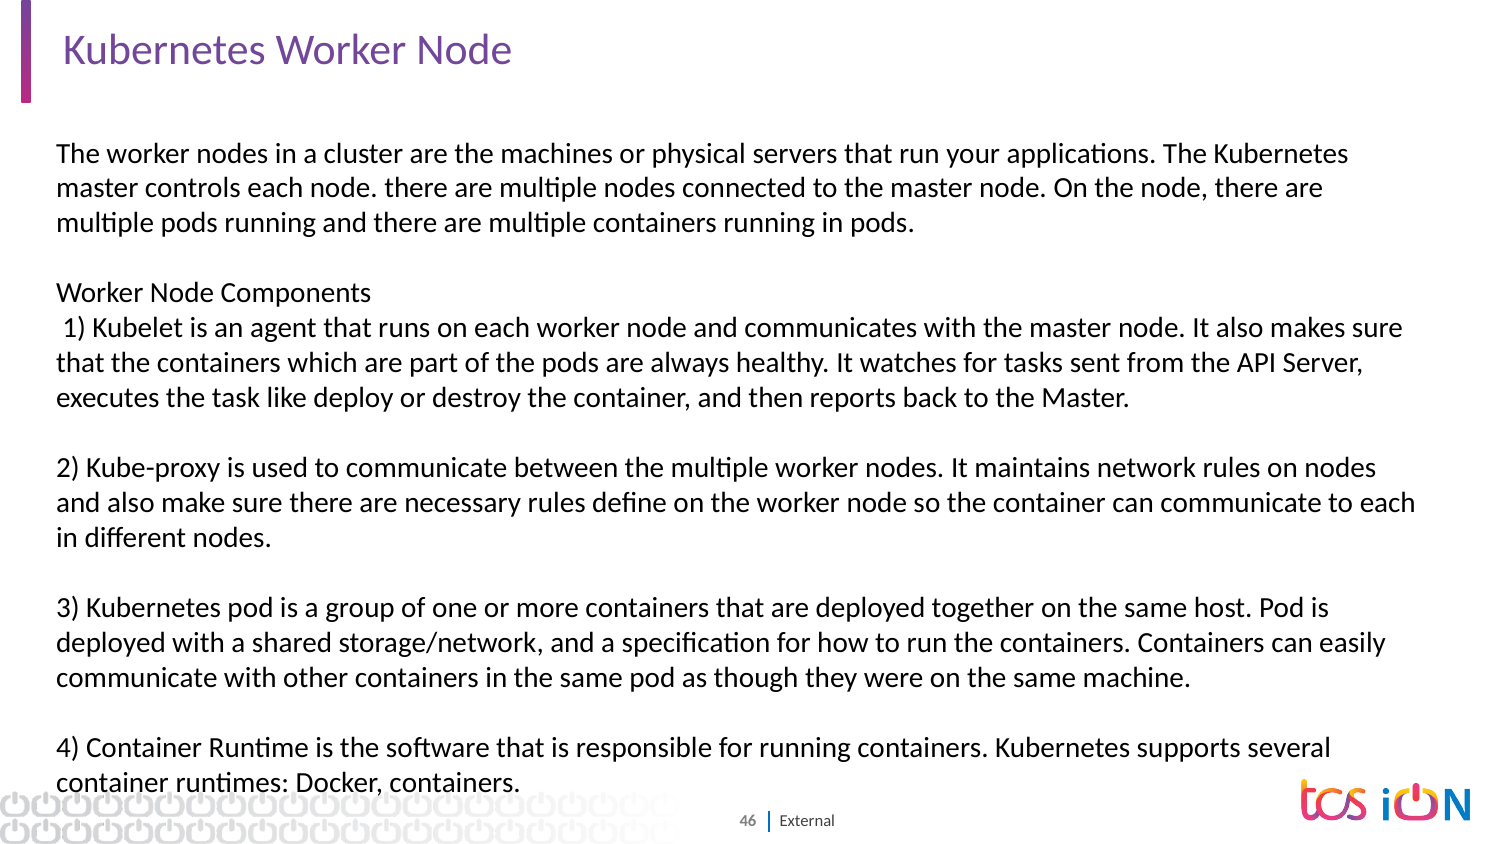

# Kubernetes Worker Node
The worker nodes in a cluster are the machines or physical servers that run your applications. The Kubernetes master controls each node. there are multiple nodes connected to the master node. On the node, there are multiple pods running and there are multiple containers running in pods.

Worker Node Components
 1) Kubelet is an agent that runs on each worker node and communicates with the master node. It also makes sure that the containers which are part of the pods are always healthy. It watches for tasks sent from the API Server, executes the task like deploy or destroy the container, and then reports back to the Master.

2) Kube-proxy is used to communicate between the multiple worker nodes. It maintains network rules on nodes and also make sure there are necessary rules define on the worker node so the container can communicate to each in different nodes.

3) Kubernetes pod is a group of one or more containers that are deployed together on the same host. Pod is deployed with a shared storage/network, and a specification for how to run the containers. Containers can easily communicate with other containers in the same pod as though they were on the same machine.

4) Container Runtime is the software that is responsible for running containers. Kubernetes supports several container runtimes: Docker, containers.